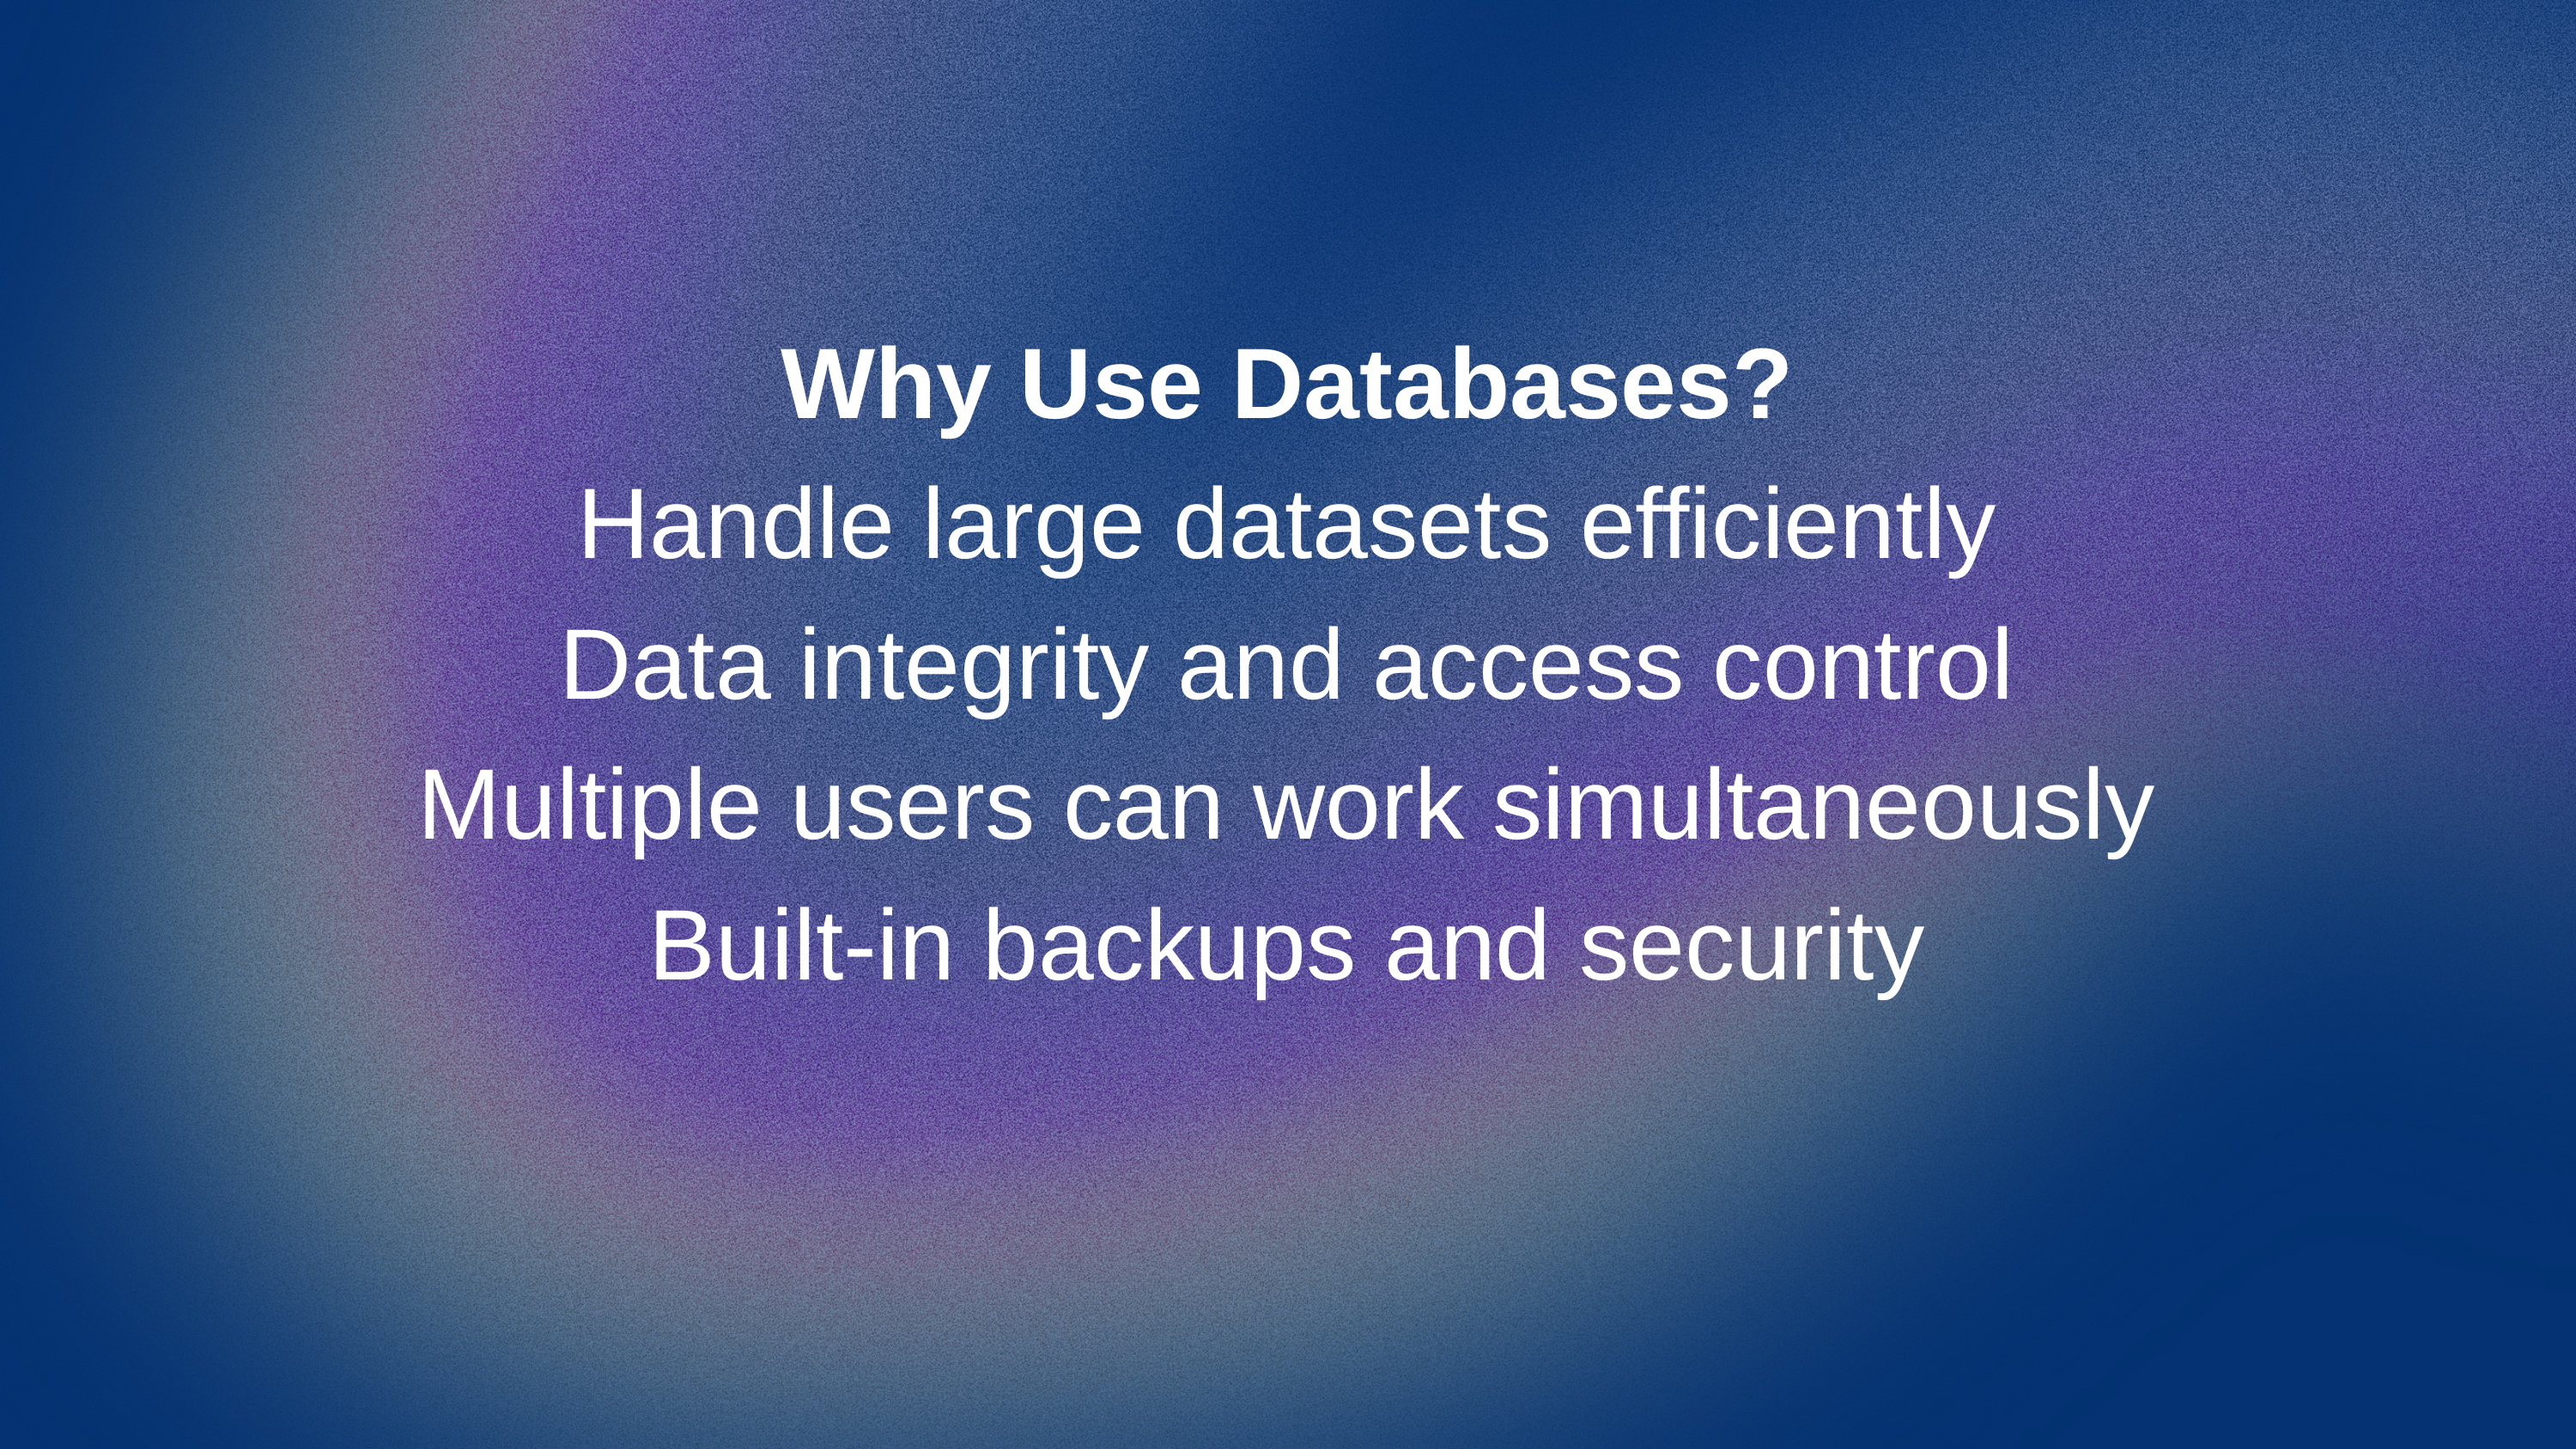

Why Use Databases?
Handle large datasets efficiently
Data integrity and access control
Multiple users can work simultaneously
Built-in backups and security